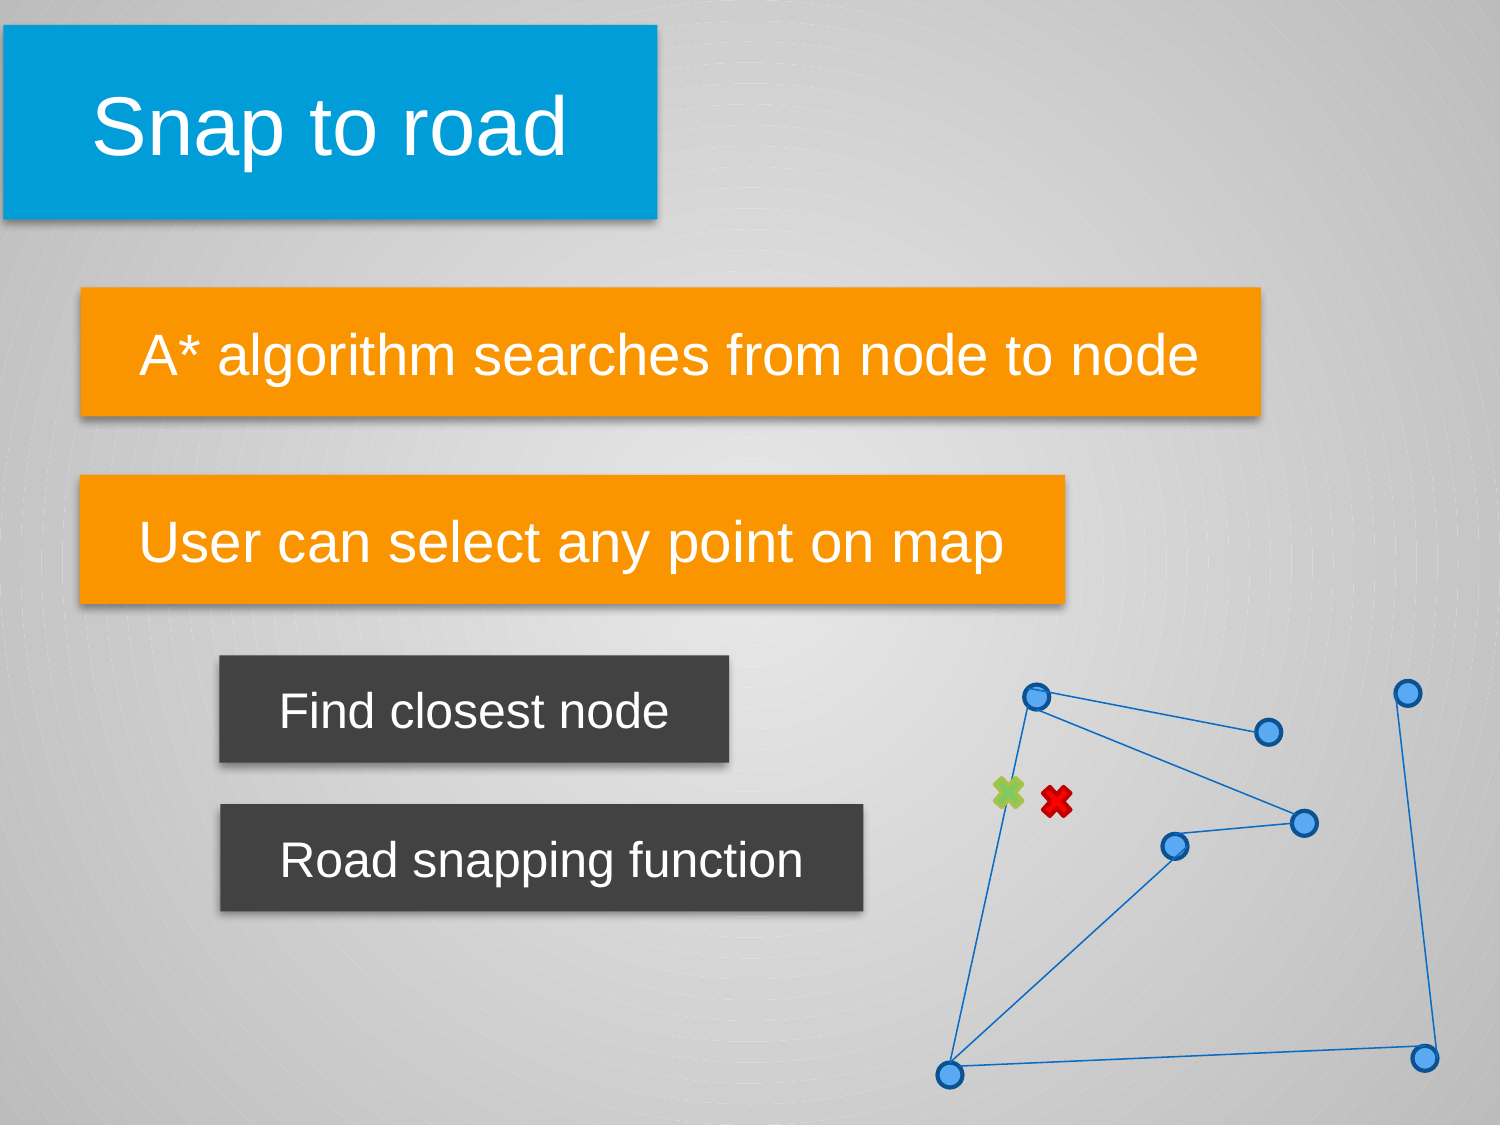

Snap to road
A* algorithm searches from node to node
User can select any point on map
Find closest node

Road snapping function